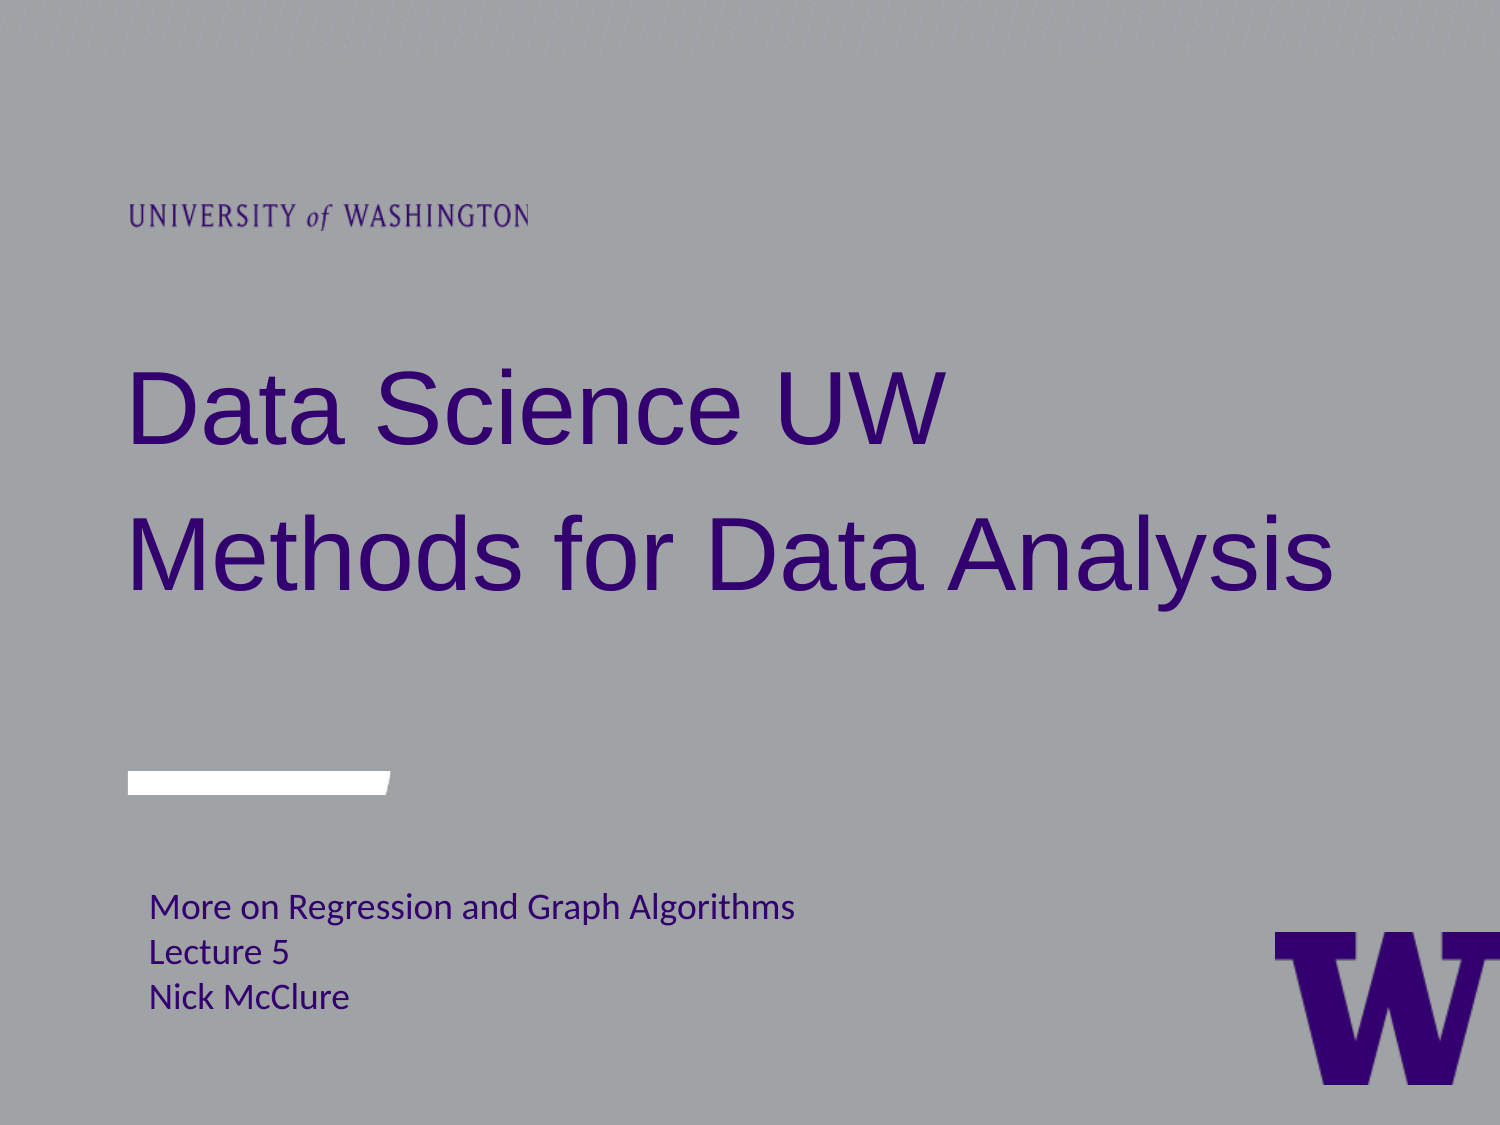

Data Science UW
Methods for Data Analysis
More on Regression and Graph Algorithms
Lecture 5
Nick McClure